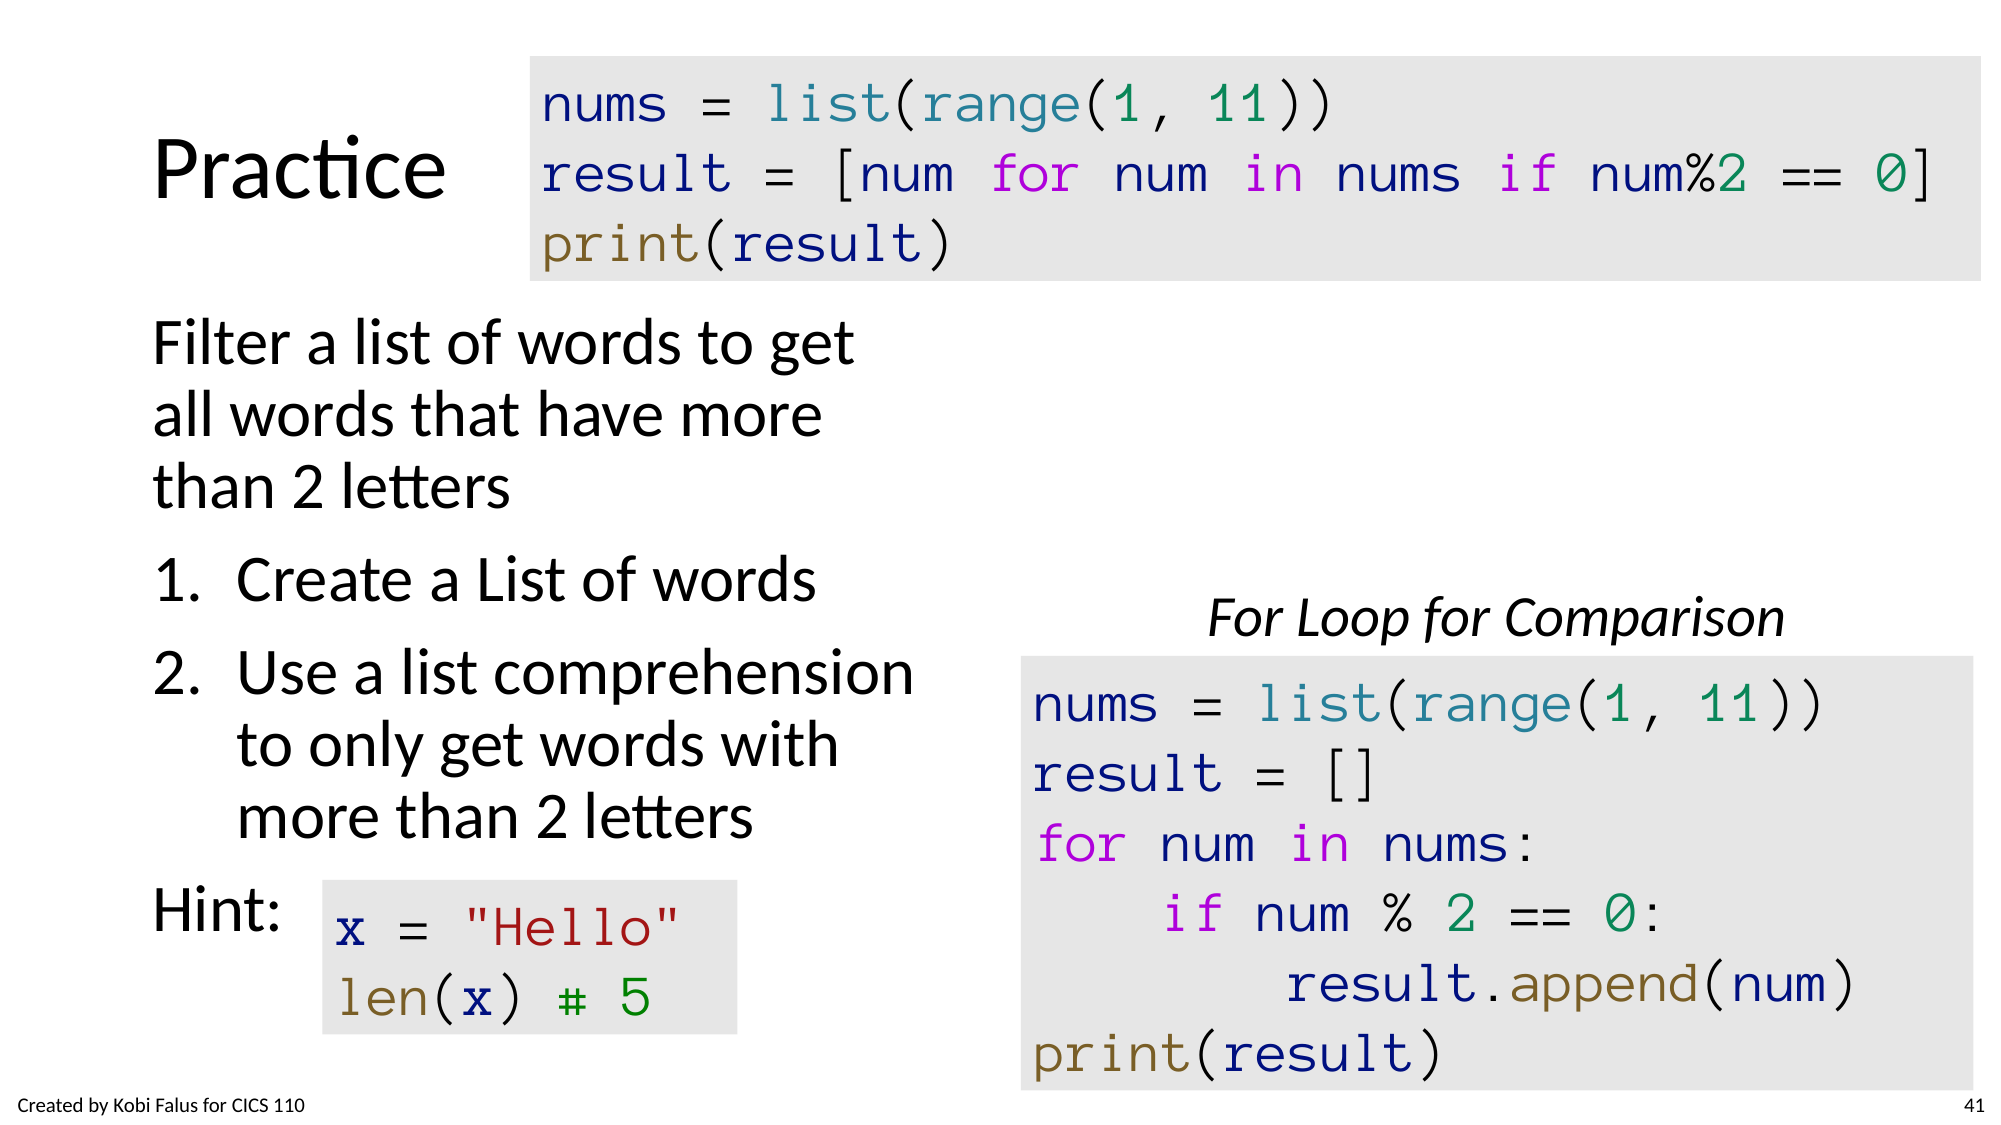

nums = list(range(1, 11))
result = [num for num in nums if num%2 == 0]
print(result)
# Practice
Filter a list of words to get all words that have more than 2 letters
Create a List of words
Use a list comprehension to only get words with more than 2 letters
Hint:
For Loop for Comparison
nums = list(range(1, 11))
result = []
for num in nums:
    if num % 2 == 0:
        result.append(num)
print(result)
x = "Hello"
len(x) # 5